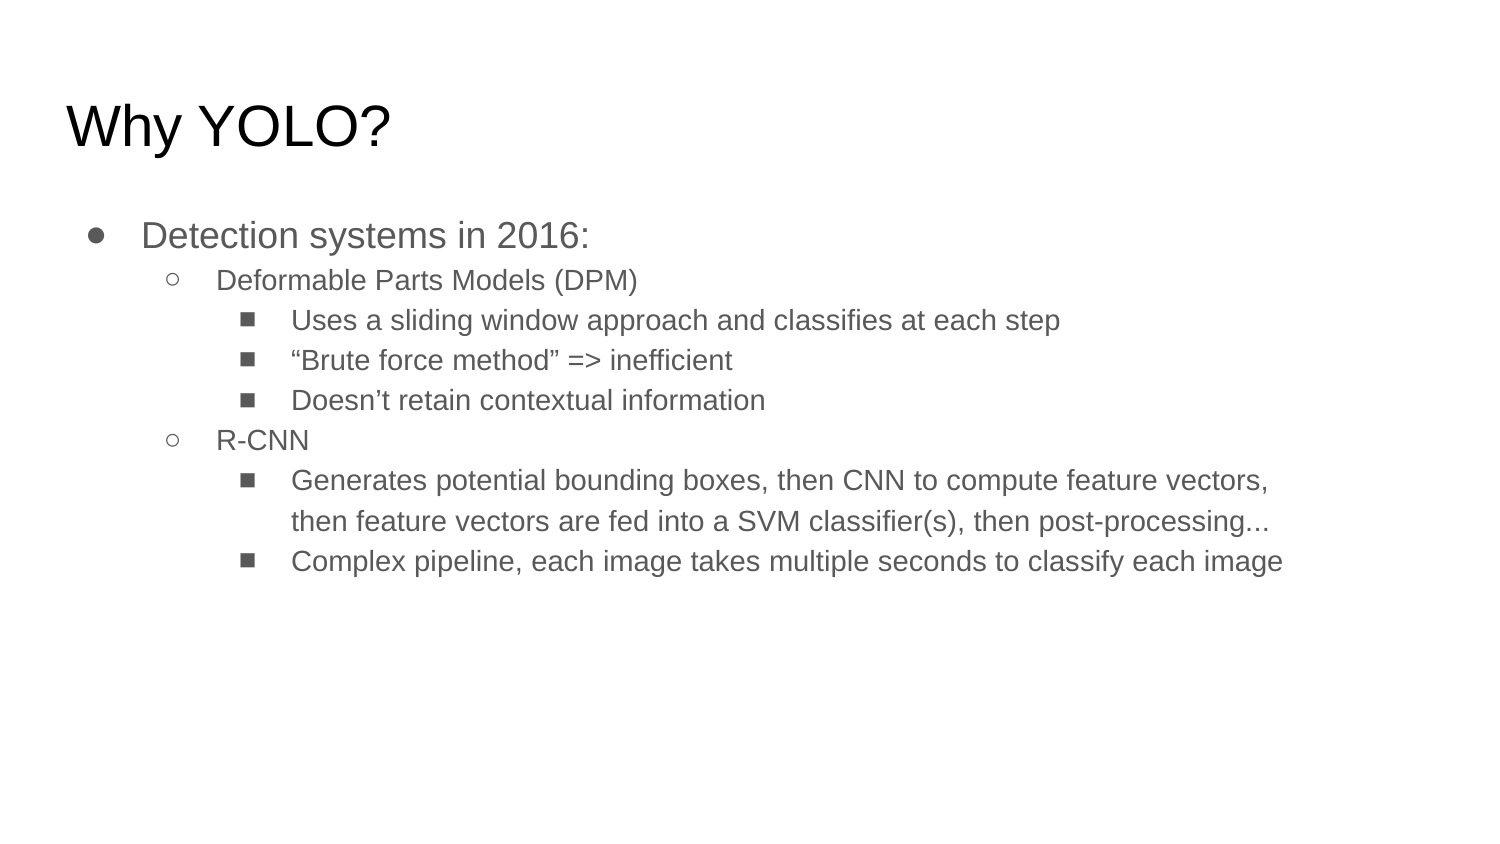

# Why YOLO?
Detection systems in 2016:
Deformable Parts Models (DPM)
Uses a sliding window approach and classifies at each step
“Brute force method” => inefficient
Doesn’t retain contextual information
R-CNN
Generates potential bounding boxes, then CNN to compute feature vectors,
then feature vectors are fed into a SVM classifier(s), then post-processing...
Complex pipeline, each image takes multiple seconds to classify each image